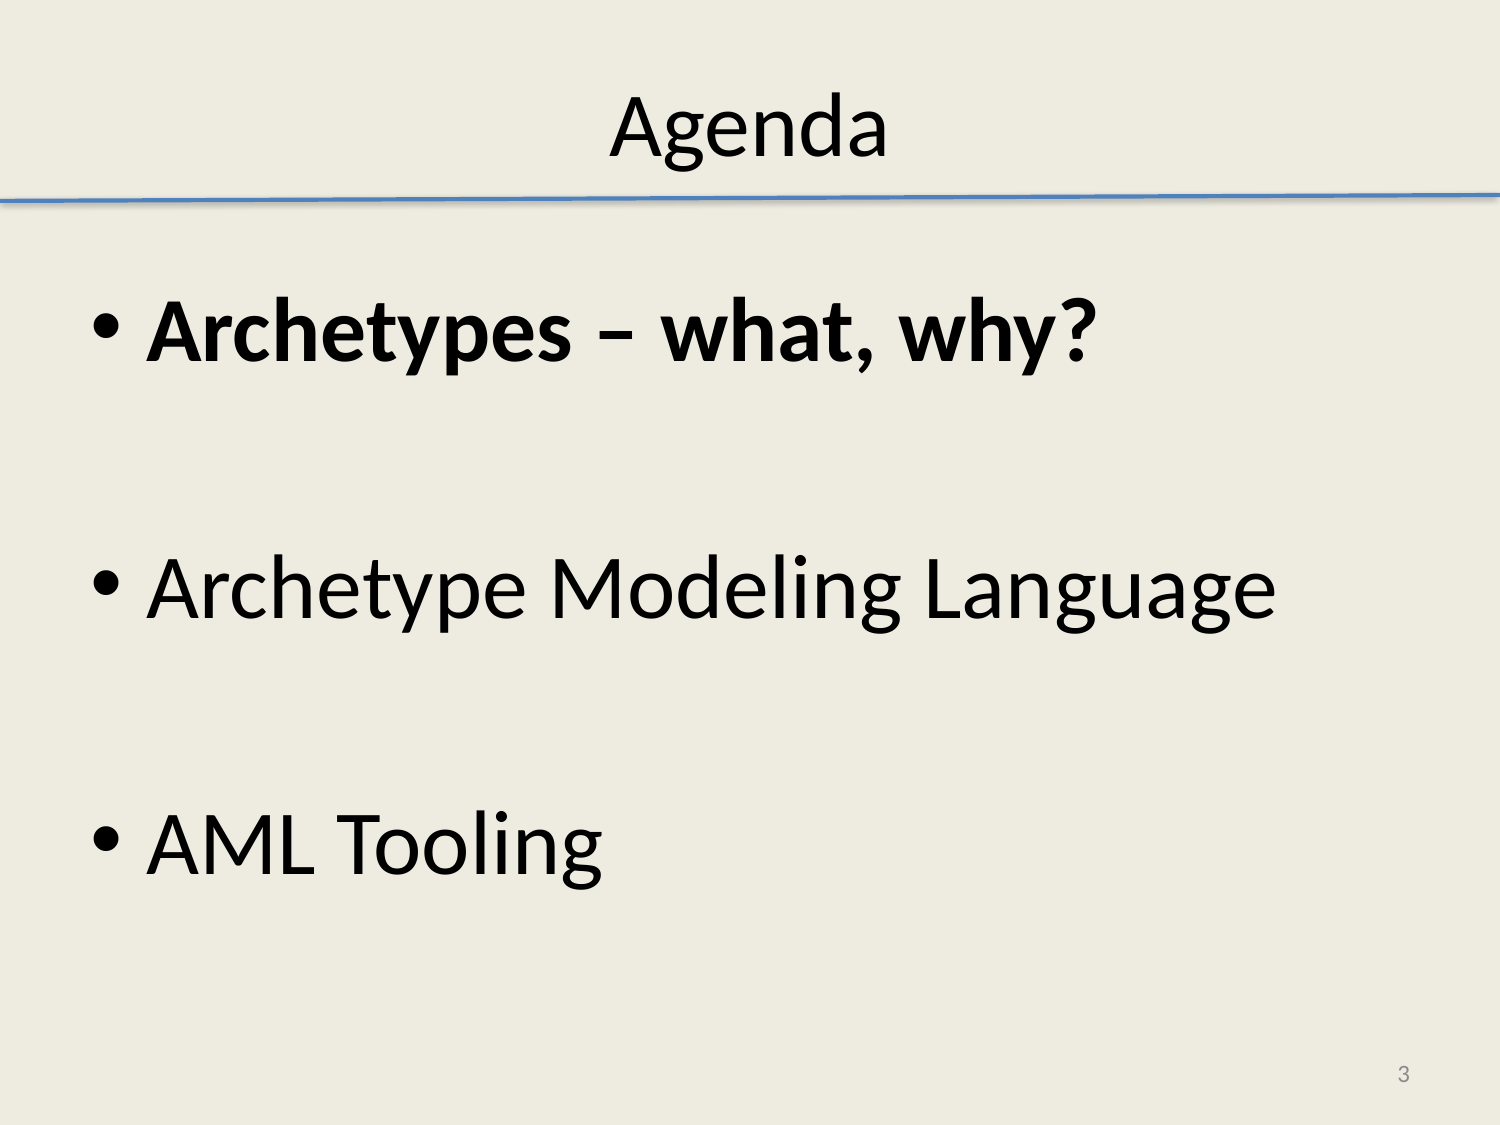

# Agenda
Archetypes – what, why?

Archetype Modeling Language

AML Tooling

3